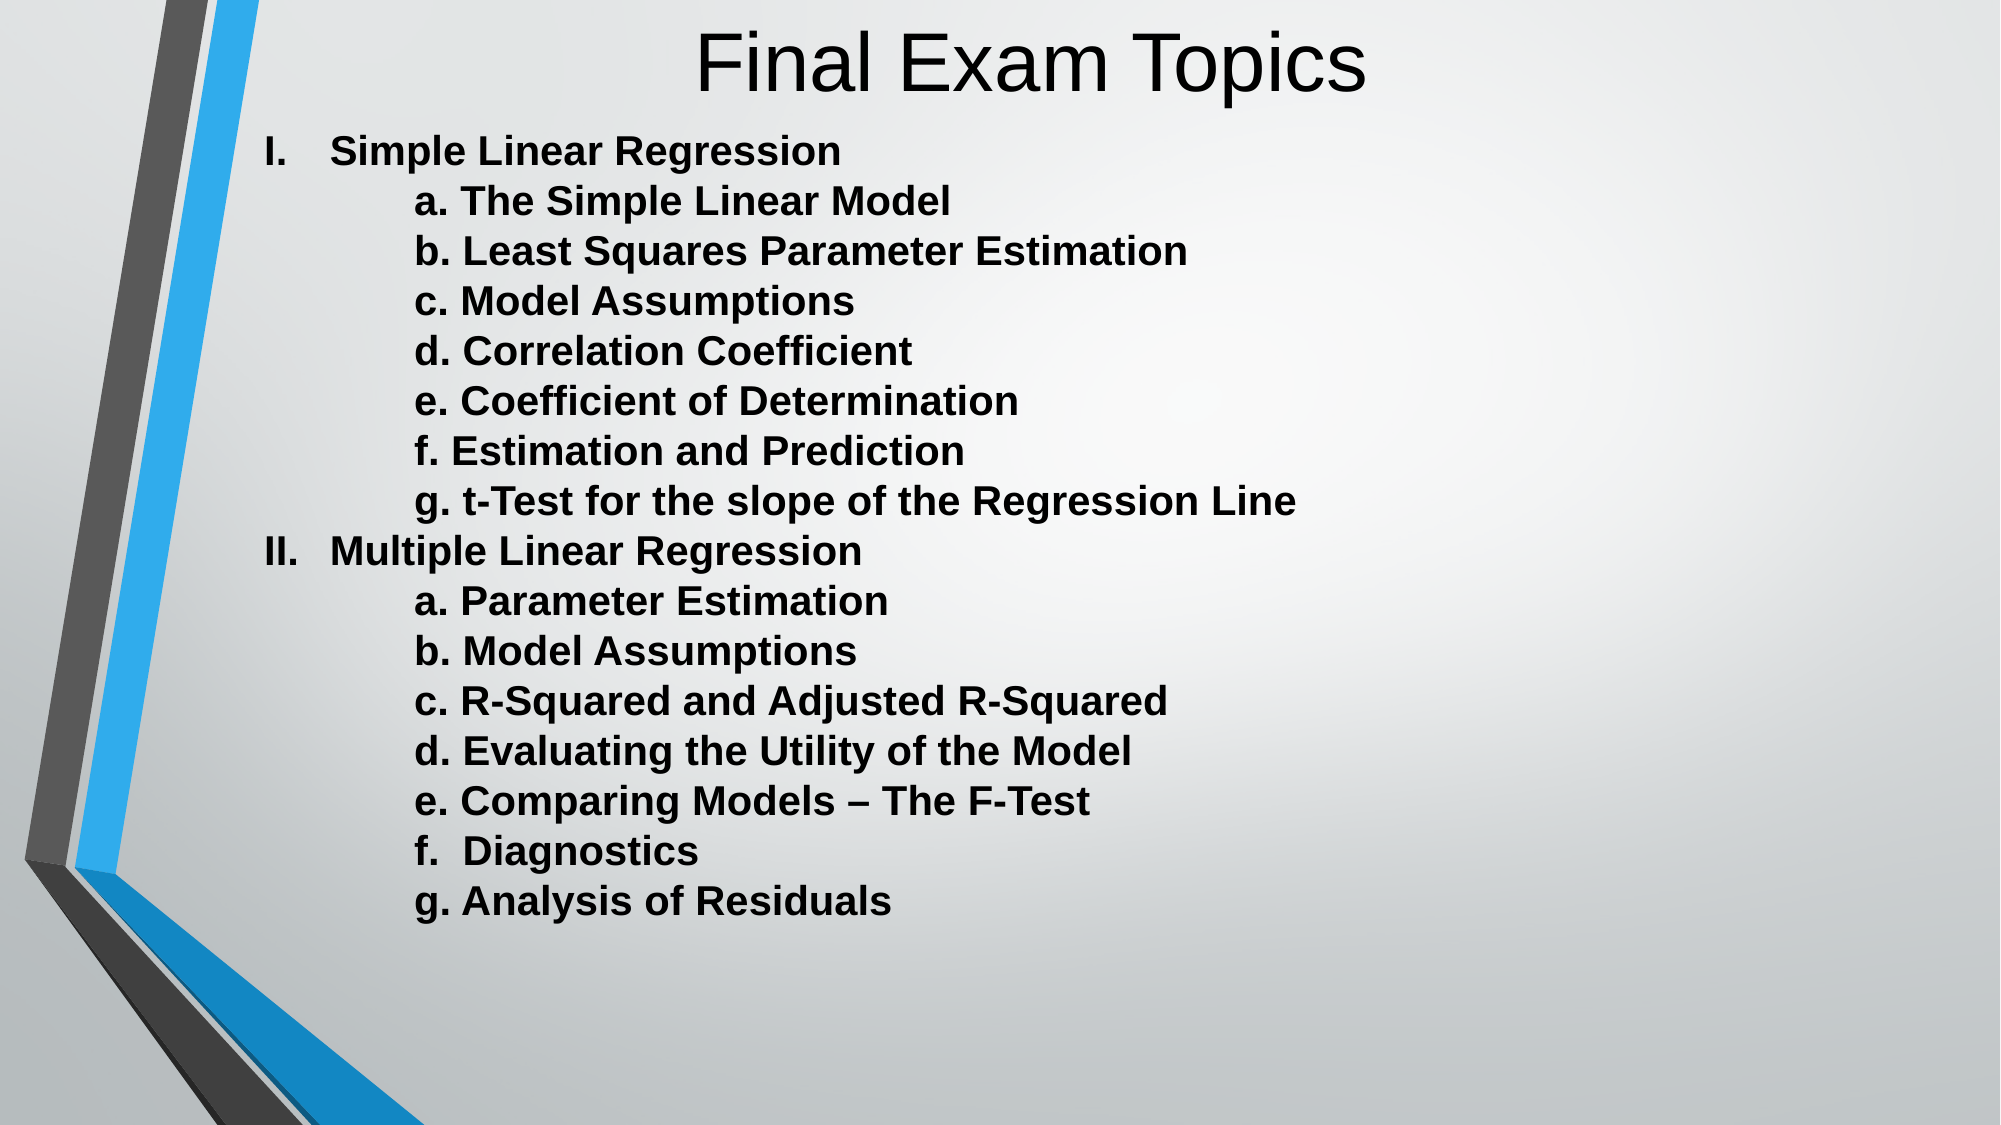

# Final Exam Topics
Simple Linear Regression
	a. The Simple Linear Model
	b. Least Squares Parameter Estimation
	c. Model Assumptions
	d. Correlation Coefficient
	e. Coefficient of Determination
	f. Estimation and Prediction
	g. t-Test for the slope of the Regression Line
Multiple Linear Regression
	a. Parameter Estimation
	b. Model Assumptions
	c. R-Squared and Adjusted R-Squared
	d. Evaluating the Utility of the Model
	e. Comparing Models – The F-Test
	f.  Diagnostics
	g. Analysis of Residuals